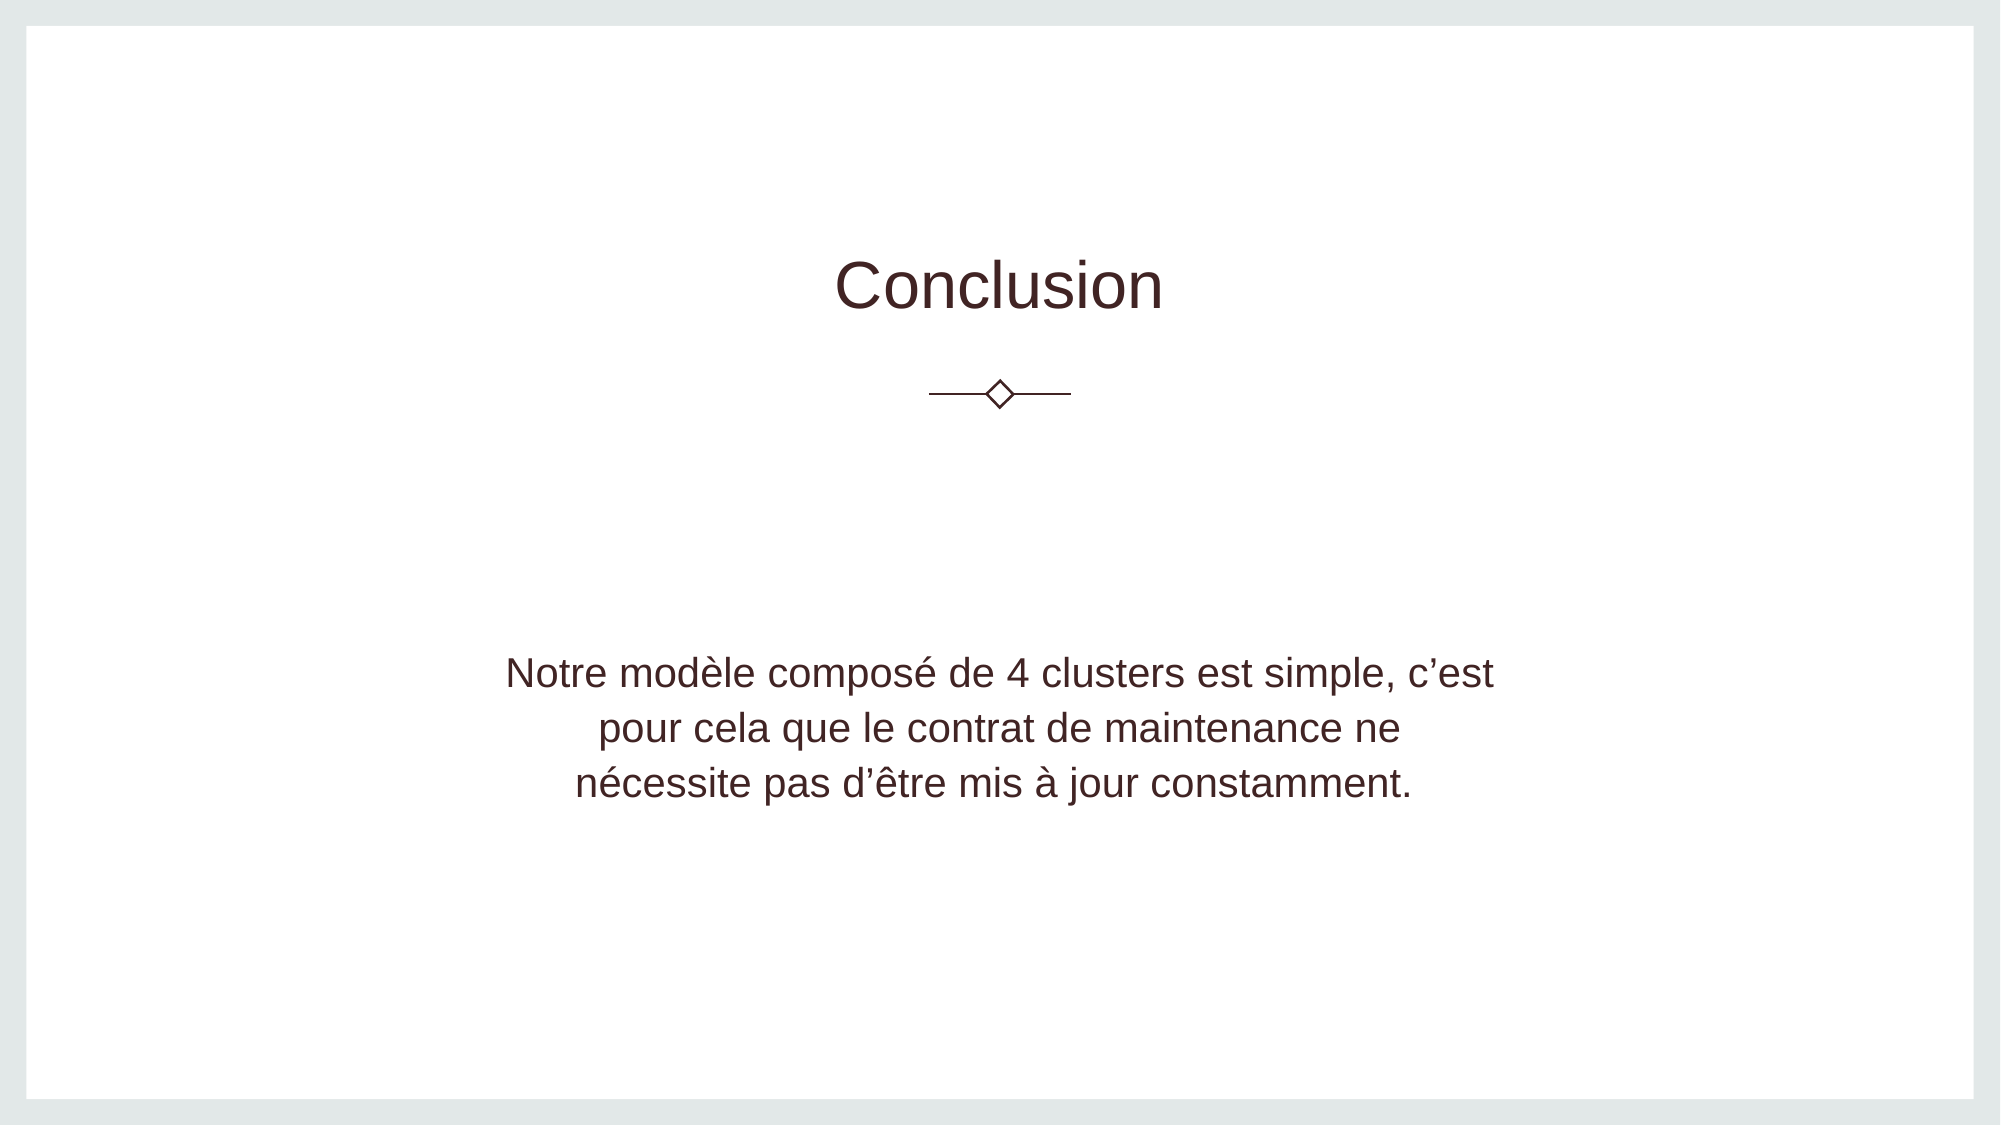

# Conclusion

Notre modèle composé de 4 clusters est simple, c’est pour cela que le contrat de maintenance ne nécessite pas d’être mis à jour constamment.